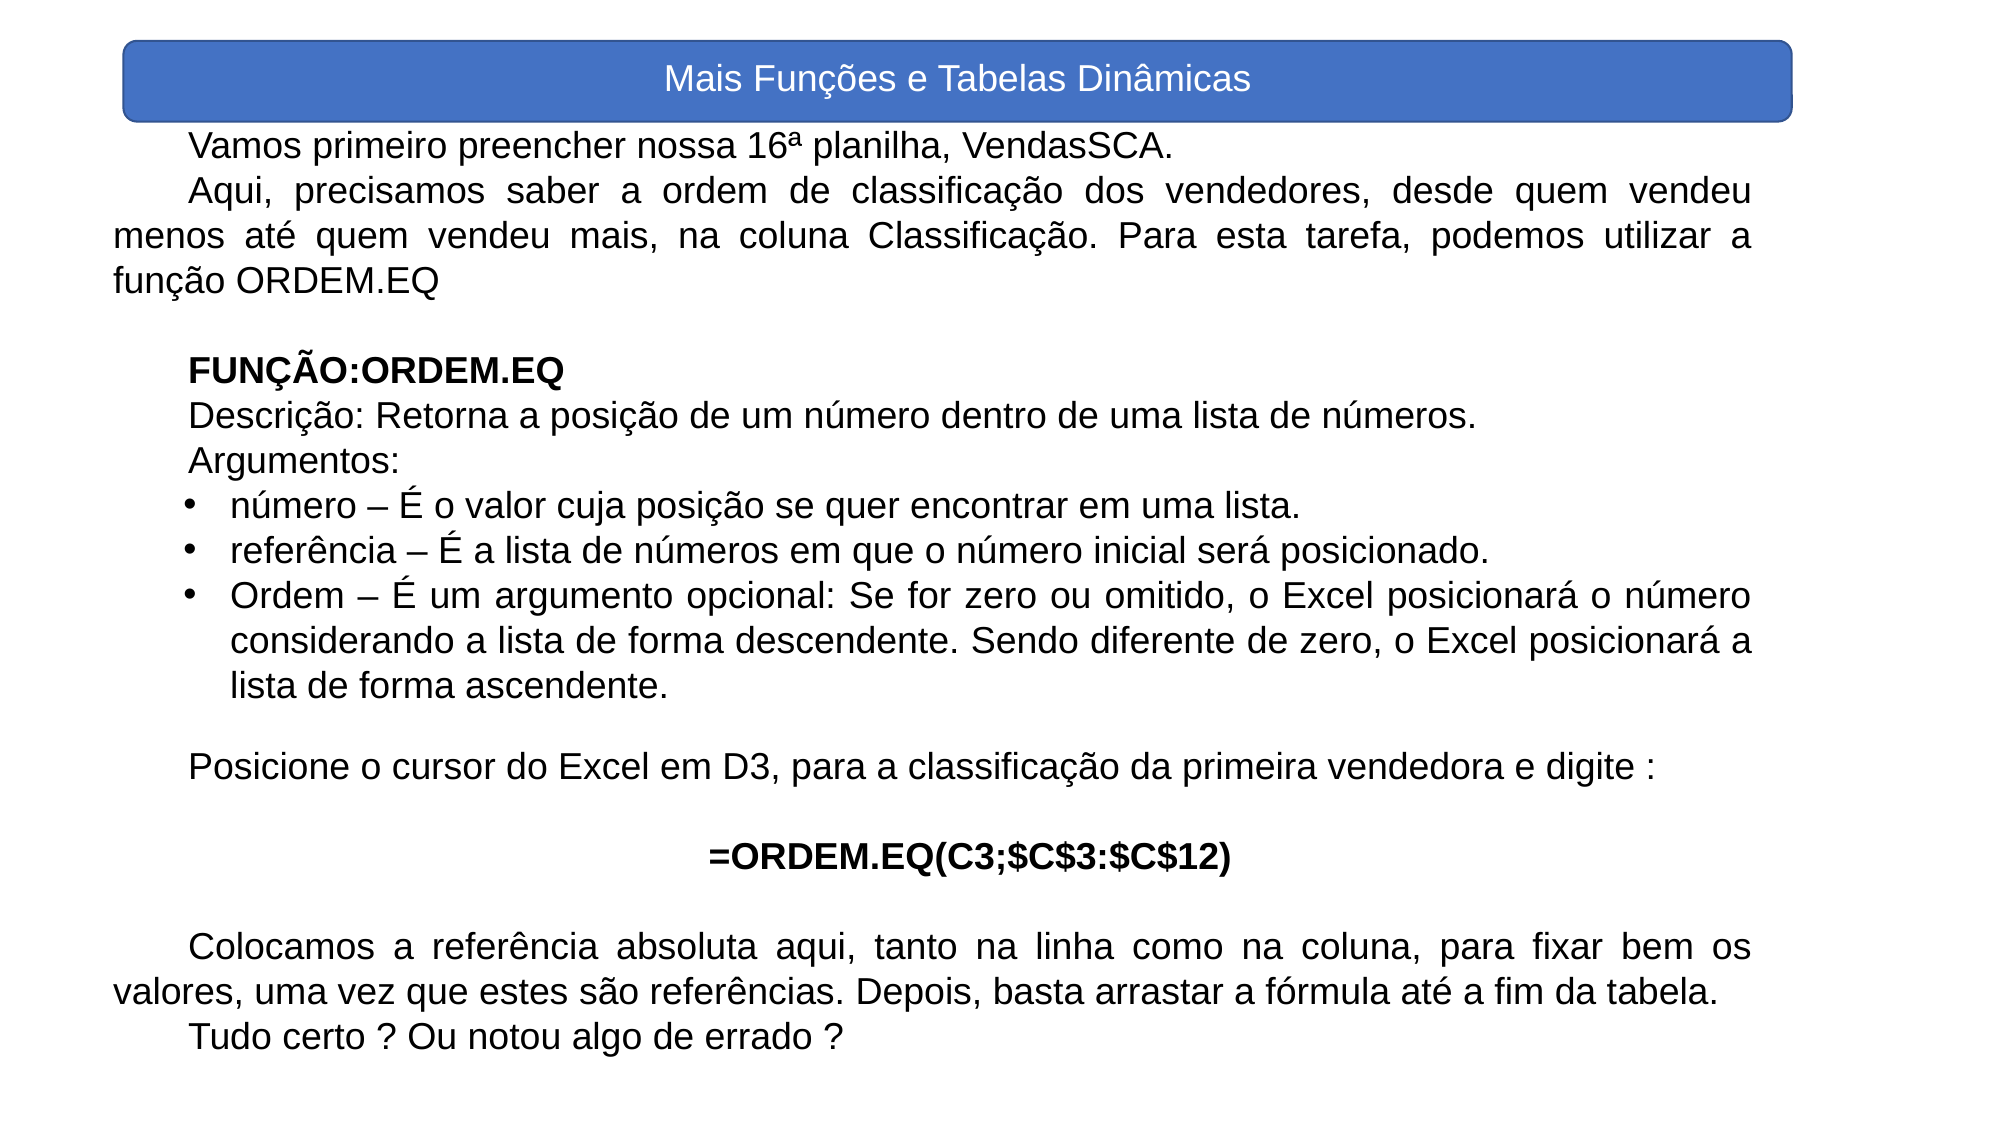

Mais Funções e Tabelas Dinâmicas

Mais Funções e Tabelas Dinâmicas
Vamos primeiro preencher nossa 16ª planilha, VendasSCA.
Aqui, precisamos saber a ordem de classificação dos vendedores, desde quem vendeu menos até quem vendeu mais, na coluna Classificação. Para esta tarefa, podemos utilizar a função ORDEM.EQ

FUNÇÃO:ORDEM.EQ
Descrição: Retorna a posição de um número dentro de uma lista de números.
Argumentos:
número – É o valor cuja posição se quer encontrar em uma lista.
referência – É a lista de números em que o número inicial será posicionado.
Ordem – É um argumento opcional: Se for zero ou omitido, o Excel posicionará o número considerando a lista de forma descendente. Sendo diferente de zero, o Excel posicionará a lista de forma ascendente.

Posicione o cursor do Excel em D3, para a classificação da primeira vendedora e digite :

=ORDEM.EQ(C3;$C$3:$C$12)

Colocamos a referência absoluta aqui, tanto na linha como na coluna, para fixar bem os valores, uma vez que estes são referências. Depois, basta arrastar a fórmula até a fim da tabela.
Tudo certo ? Ou notou algo de errado ?